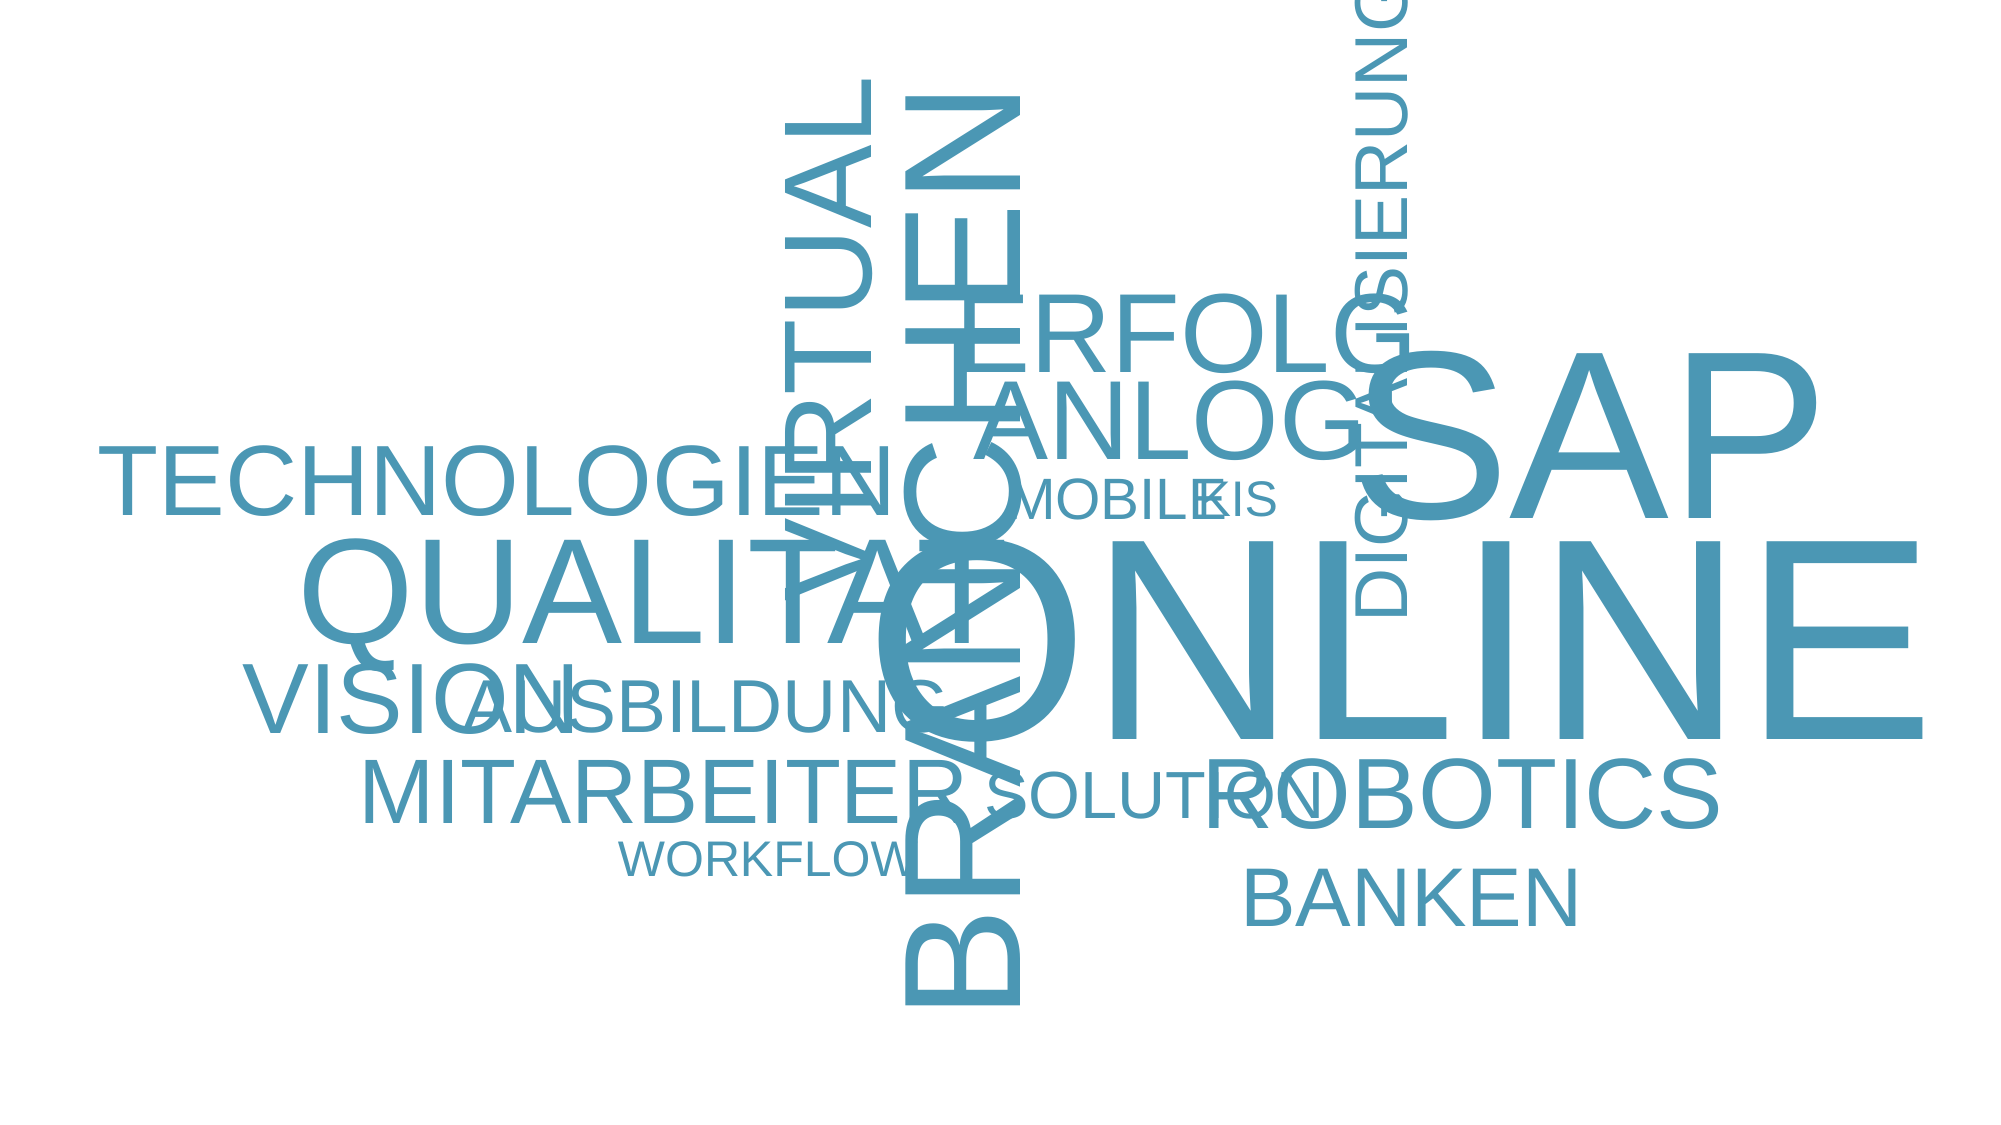

DIGITALISIERUNG
ERFOLG
VIRTUAL
SAP
ANLOG
TECHNOLOGIEN
BRANCHEN
ONLINE
MOBILE
KIS
QUALITAT
VISION
AUSBILDUNG
ROBOTICS
MITARBEITER
SOLUTION
WORKFLOW
BANKEN